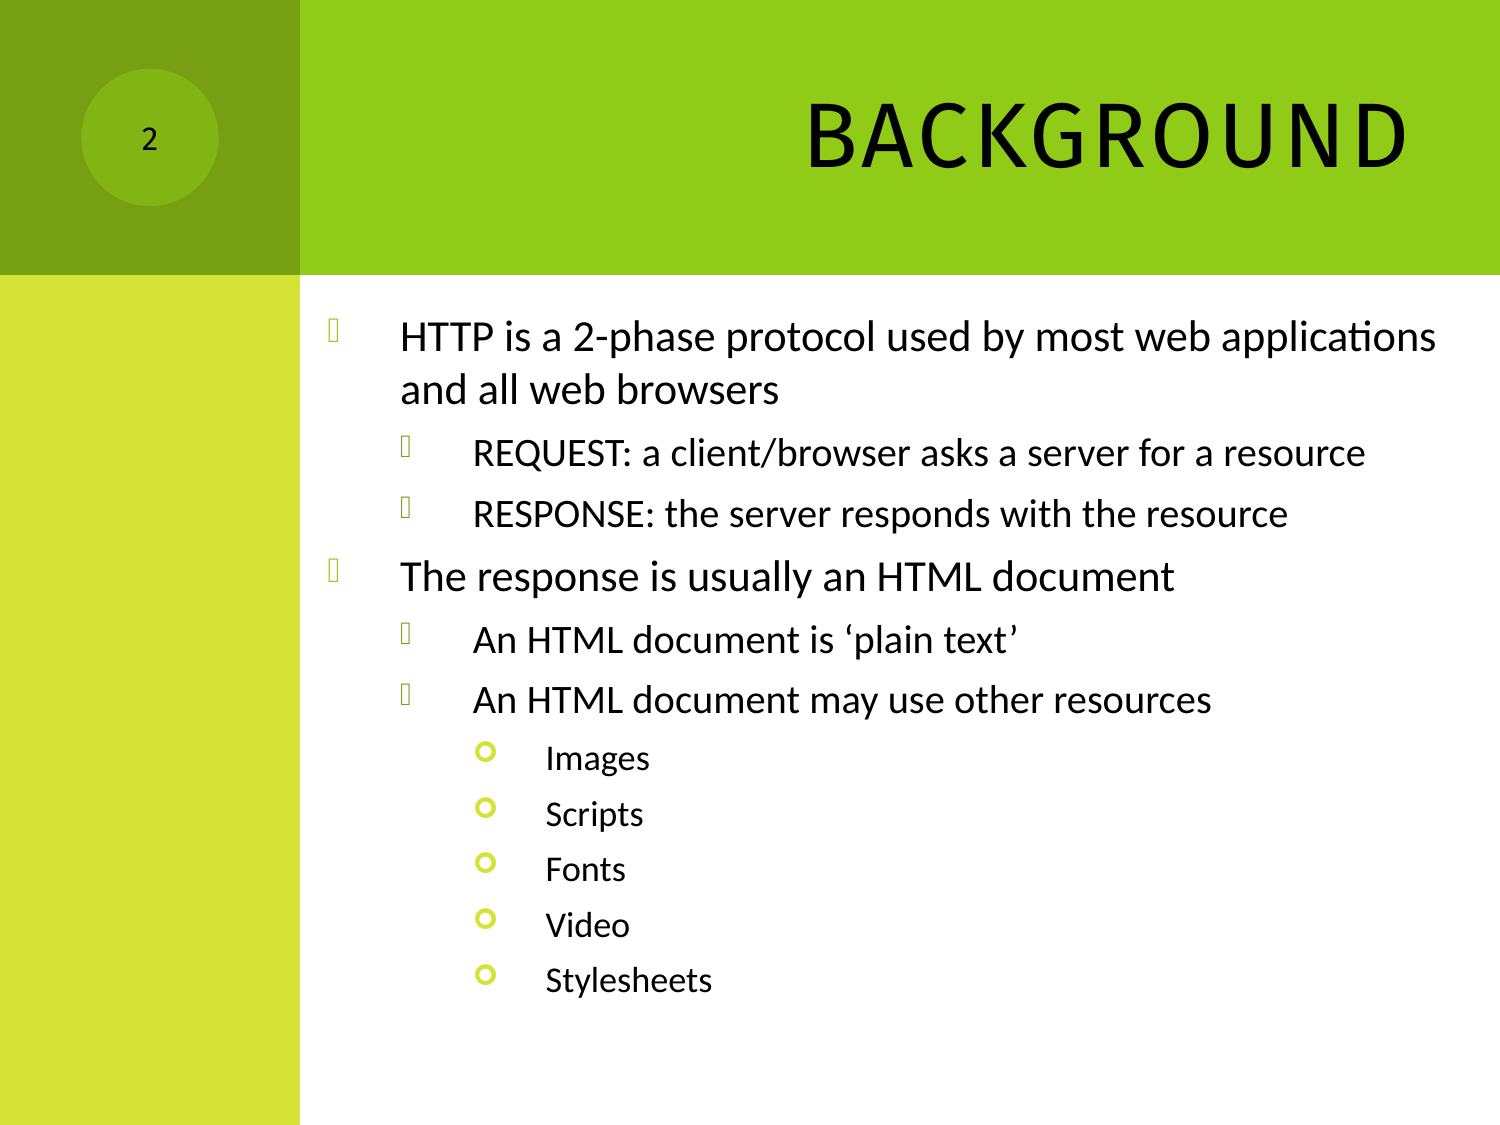

# Background
2
HTTP is a 2-phase protocol used by most web applications and all web browsers
REQUEST: a client/browser asks a server for a resource
RESPONSE: the server responds with the resource
The response is usually an HTML document
An HTML document is ‘plain text’
An HTML document may use other resources
Images
Scripts
Fonts
Video
Stylesheets